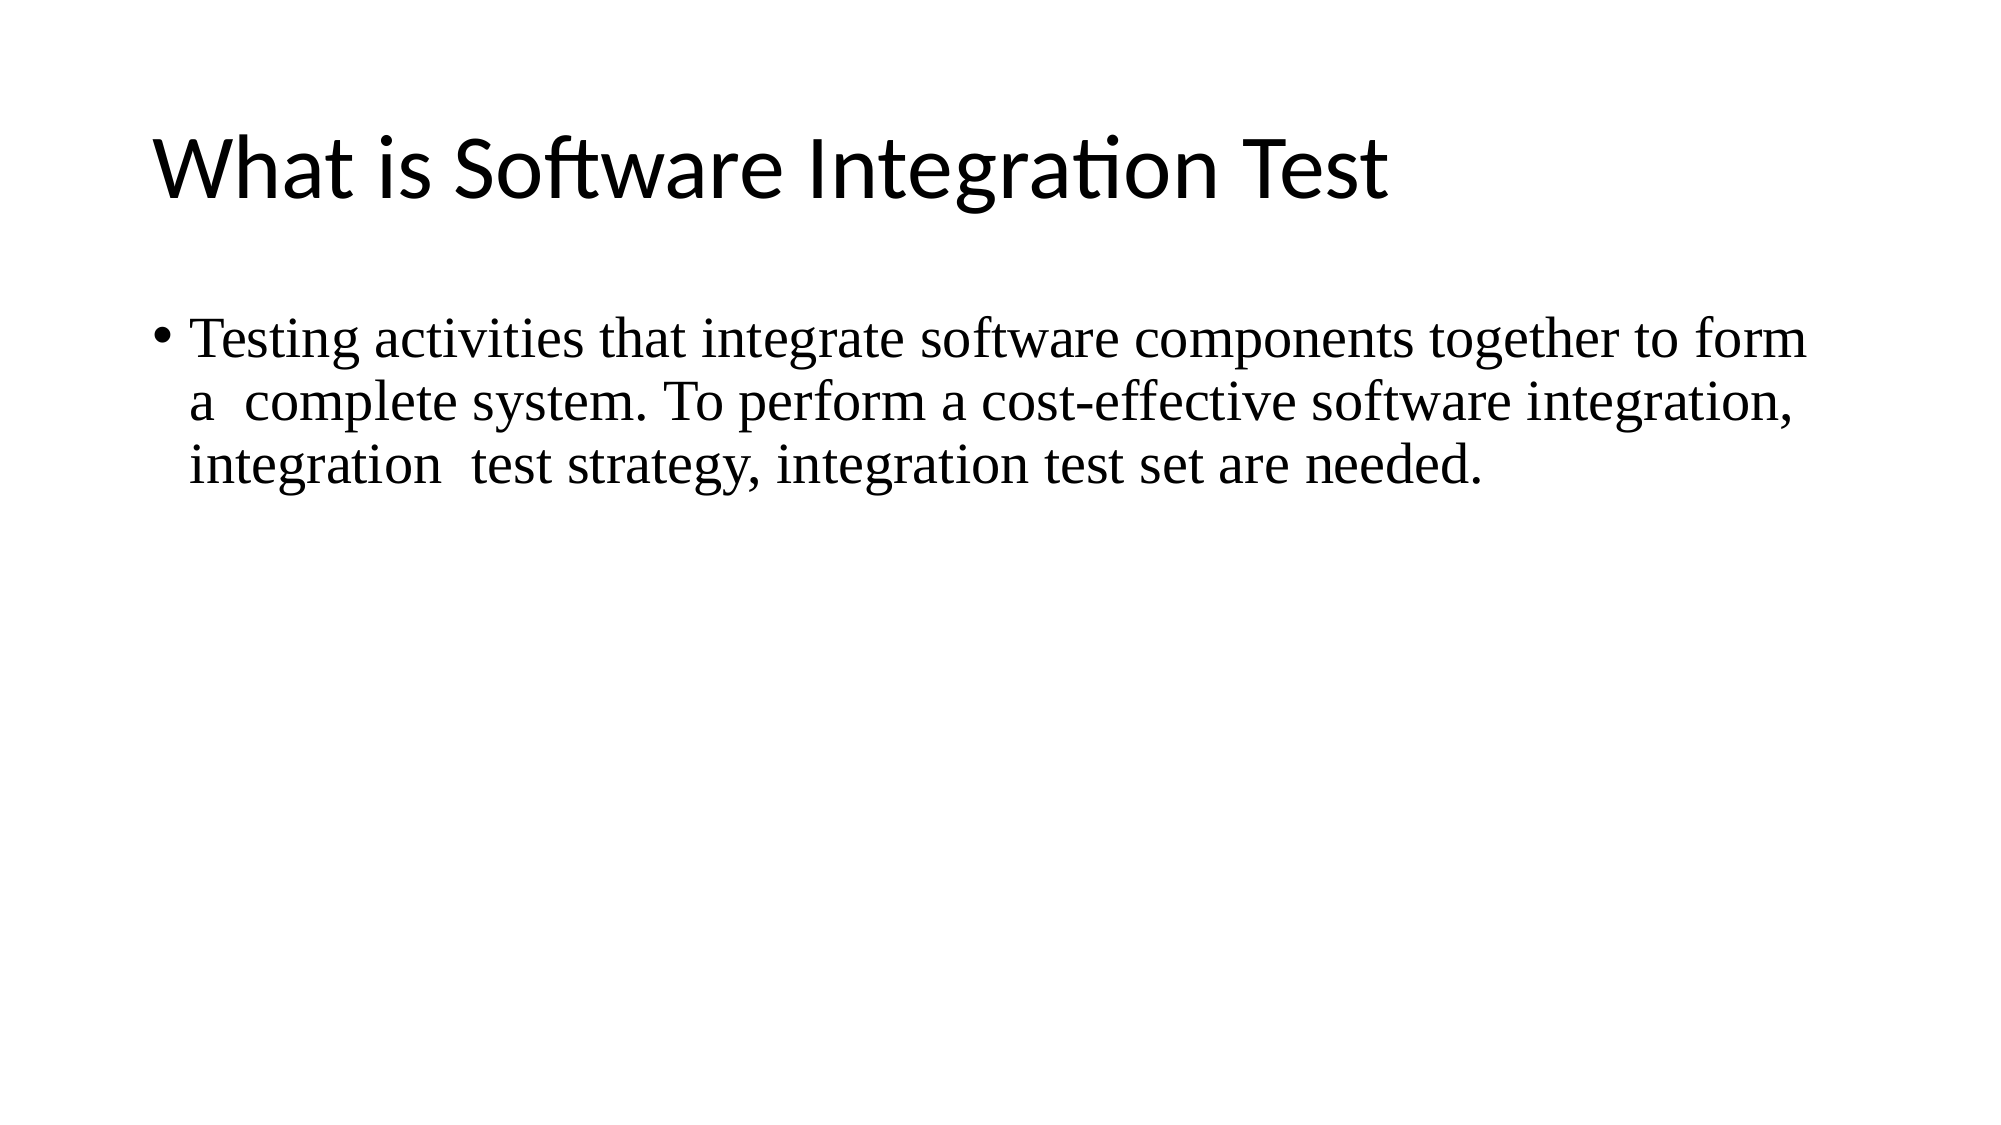

# What is Software Integration Test
Testing activities that integrate software components together to form a  complete system. To perform a cost-effective software integration, integration  test strategy, integration test set are needed.